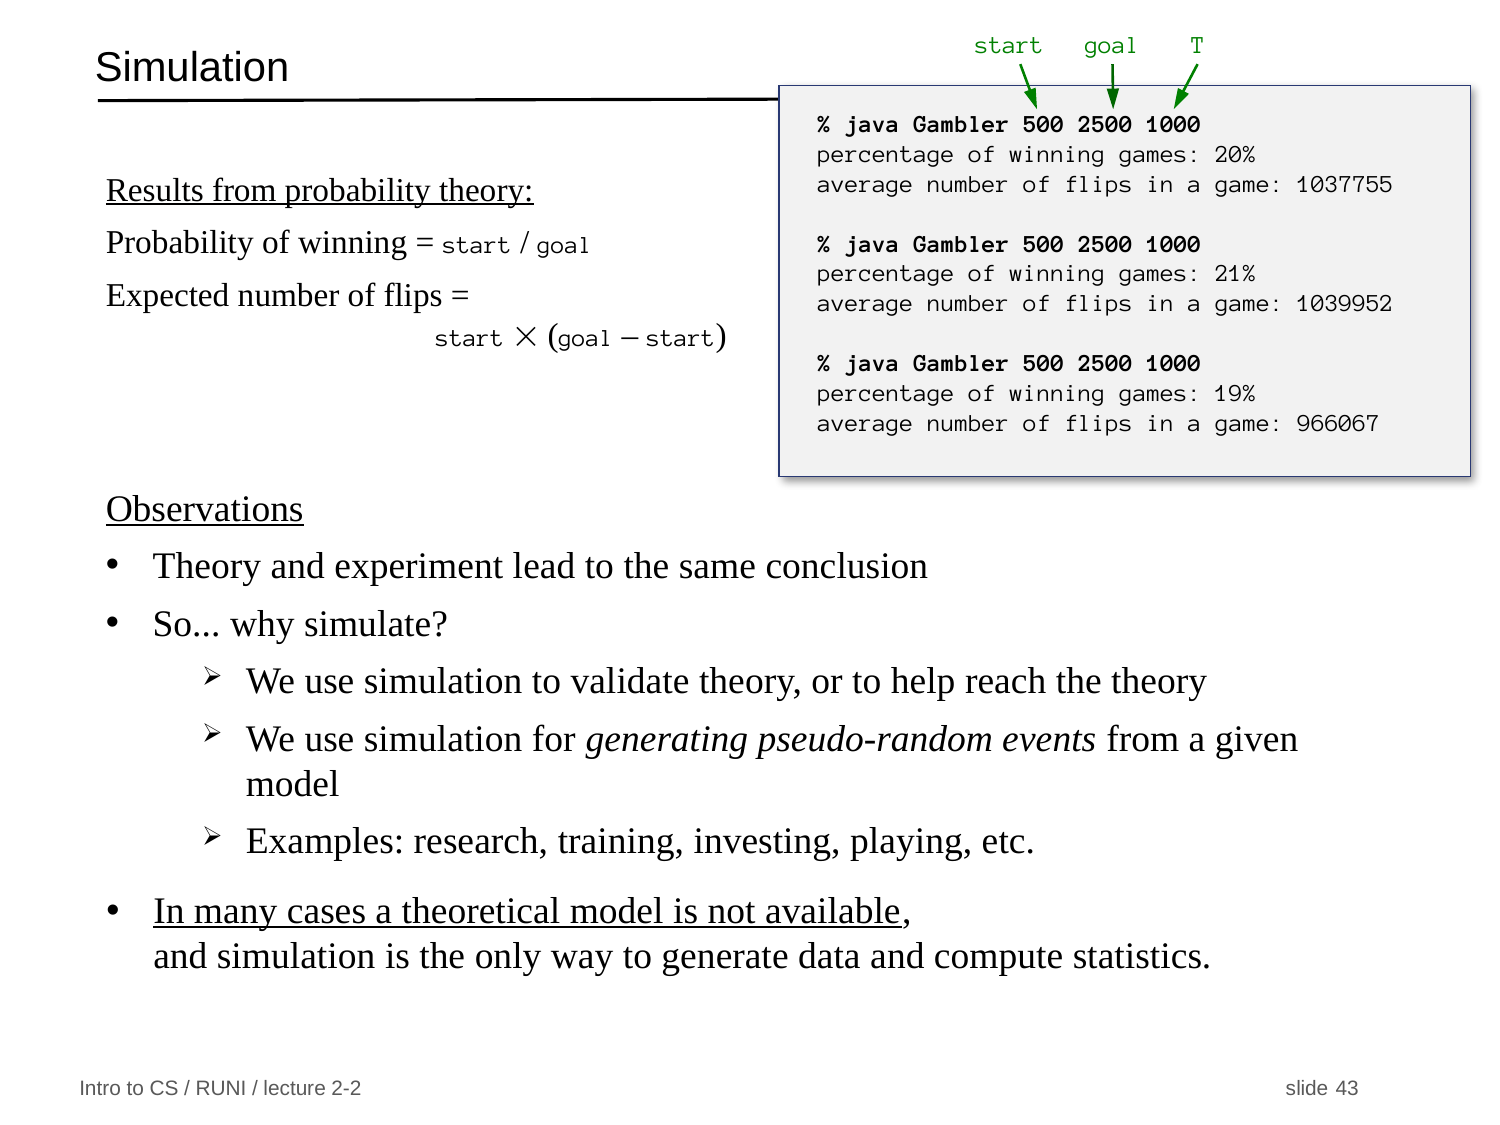

start
goal
  T

# Simulation
% java Gambler 500 2500 1000
percentage of winning games: 20%
average number of flips in a game: 1037755

% java Gambler 500 2500 1000
percentage of winning games: 21%
average number of flips in a game: 1039952

% java Gambler 500 2500 1000
percentage of winning games: 19%
average number of flips in a game: 966067
Results from probability theory:
Probability of winning = start / goal
Expected number of flips =
                                        start × (goal – start)
Observations
Theory and experiment lead to the same conclusion
So... why simulate?
We use simulation to validate theory, or to help reach the theory
We use simulation for generating pseudo-random events from a given model
Examples: research, training, investing, playing, etc.
In many cases a theoretical model is not available,
and simulation is the only way to generate data and compute statistics.